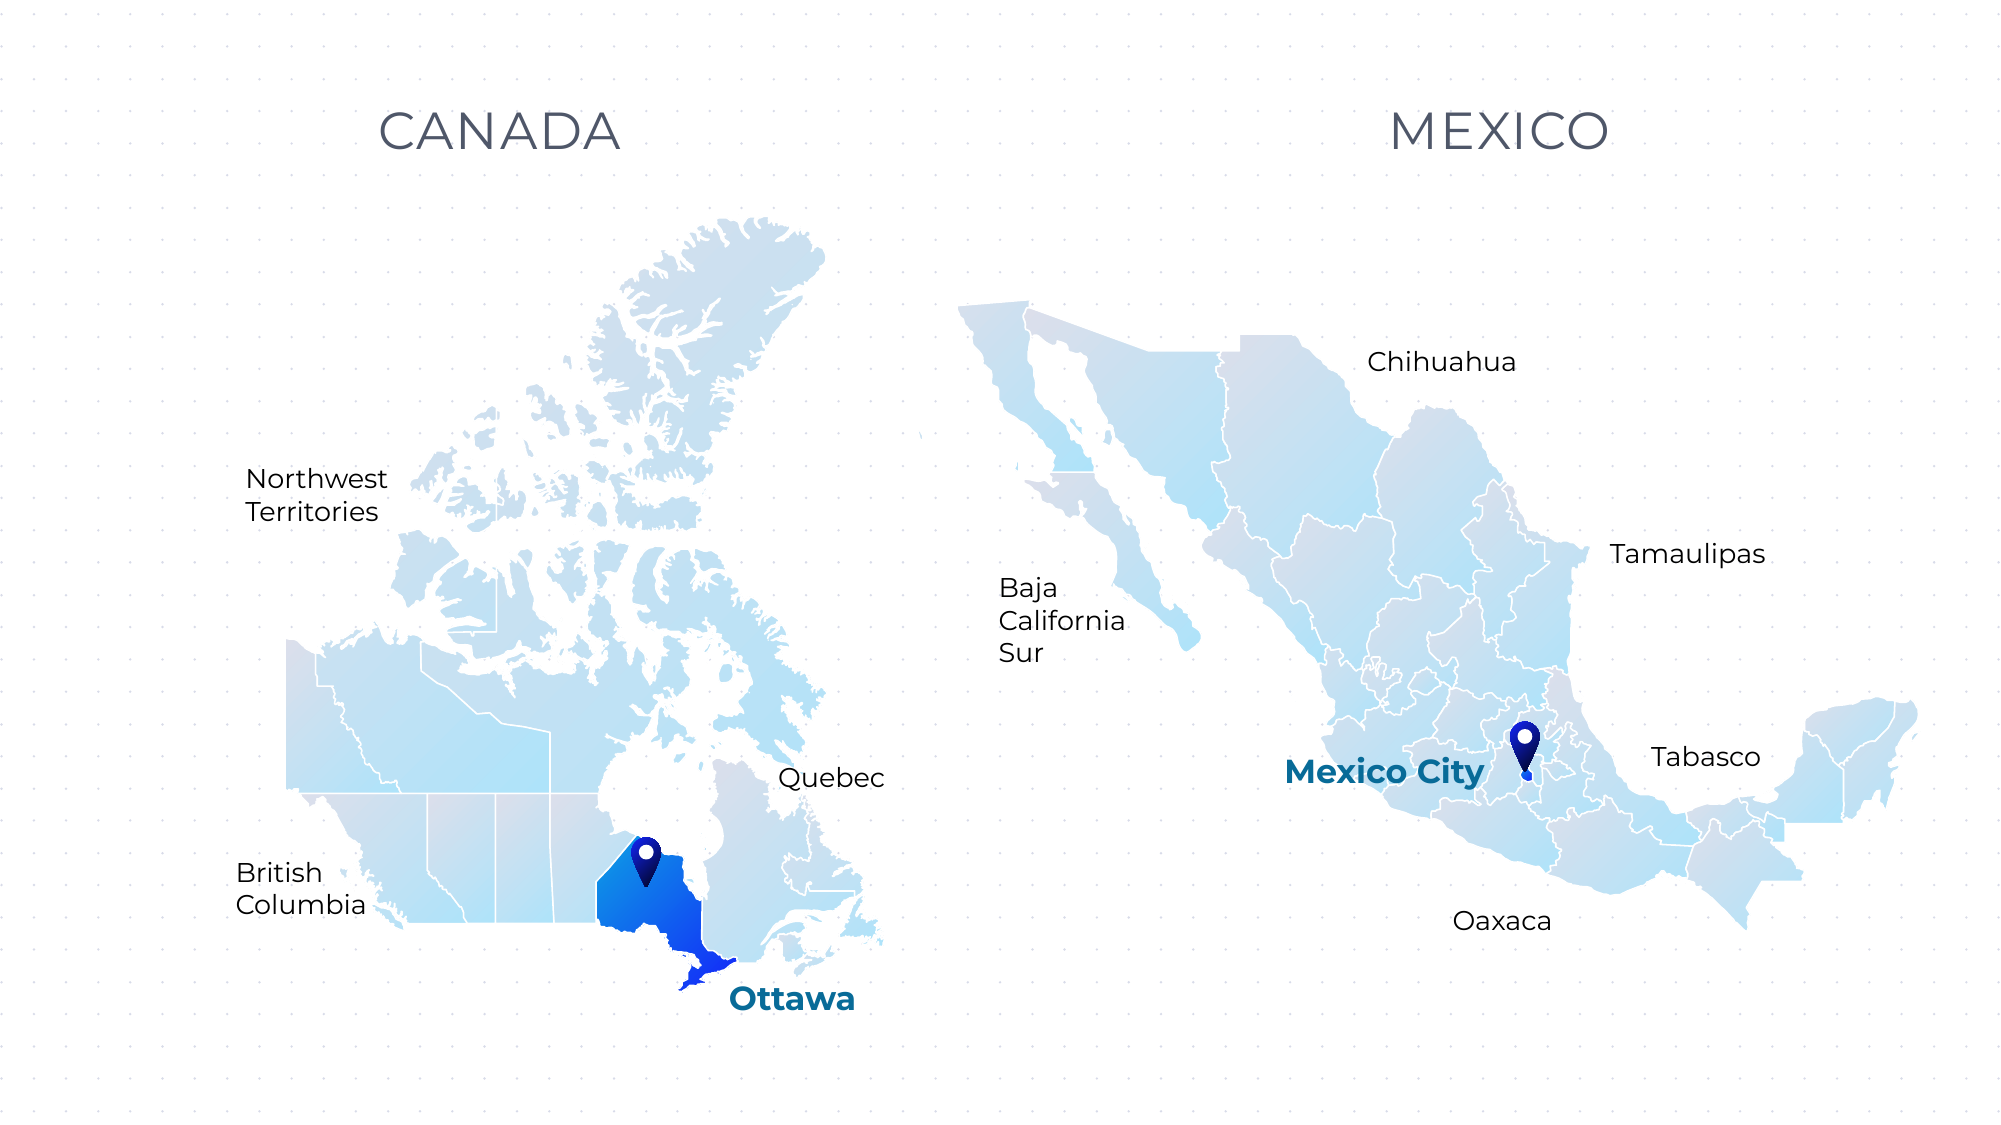

CANADA
MEXICO

Chihuahua
Tamaulipas
Baja
California
Sur
Tabasco
Mexico City
Oaxaca
Northwest
Territories
Quebec
British
Columbia
Ottawa